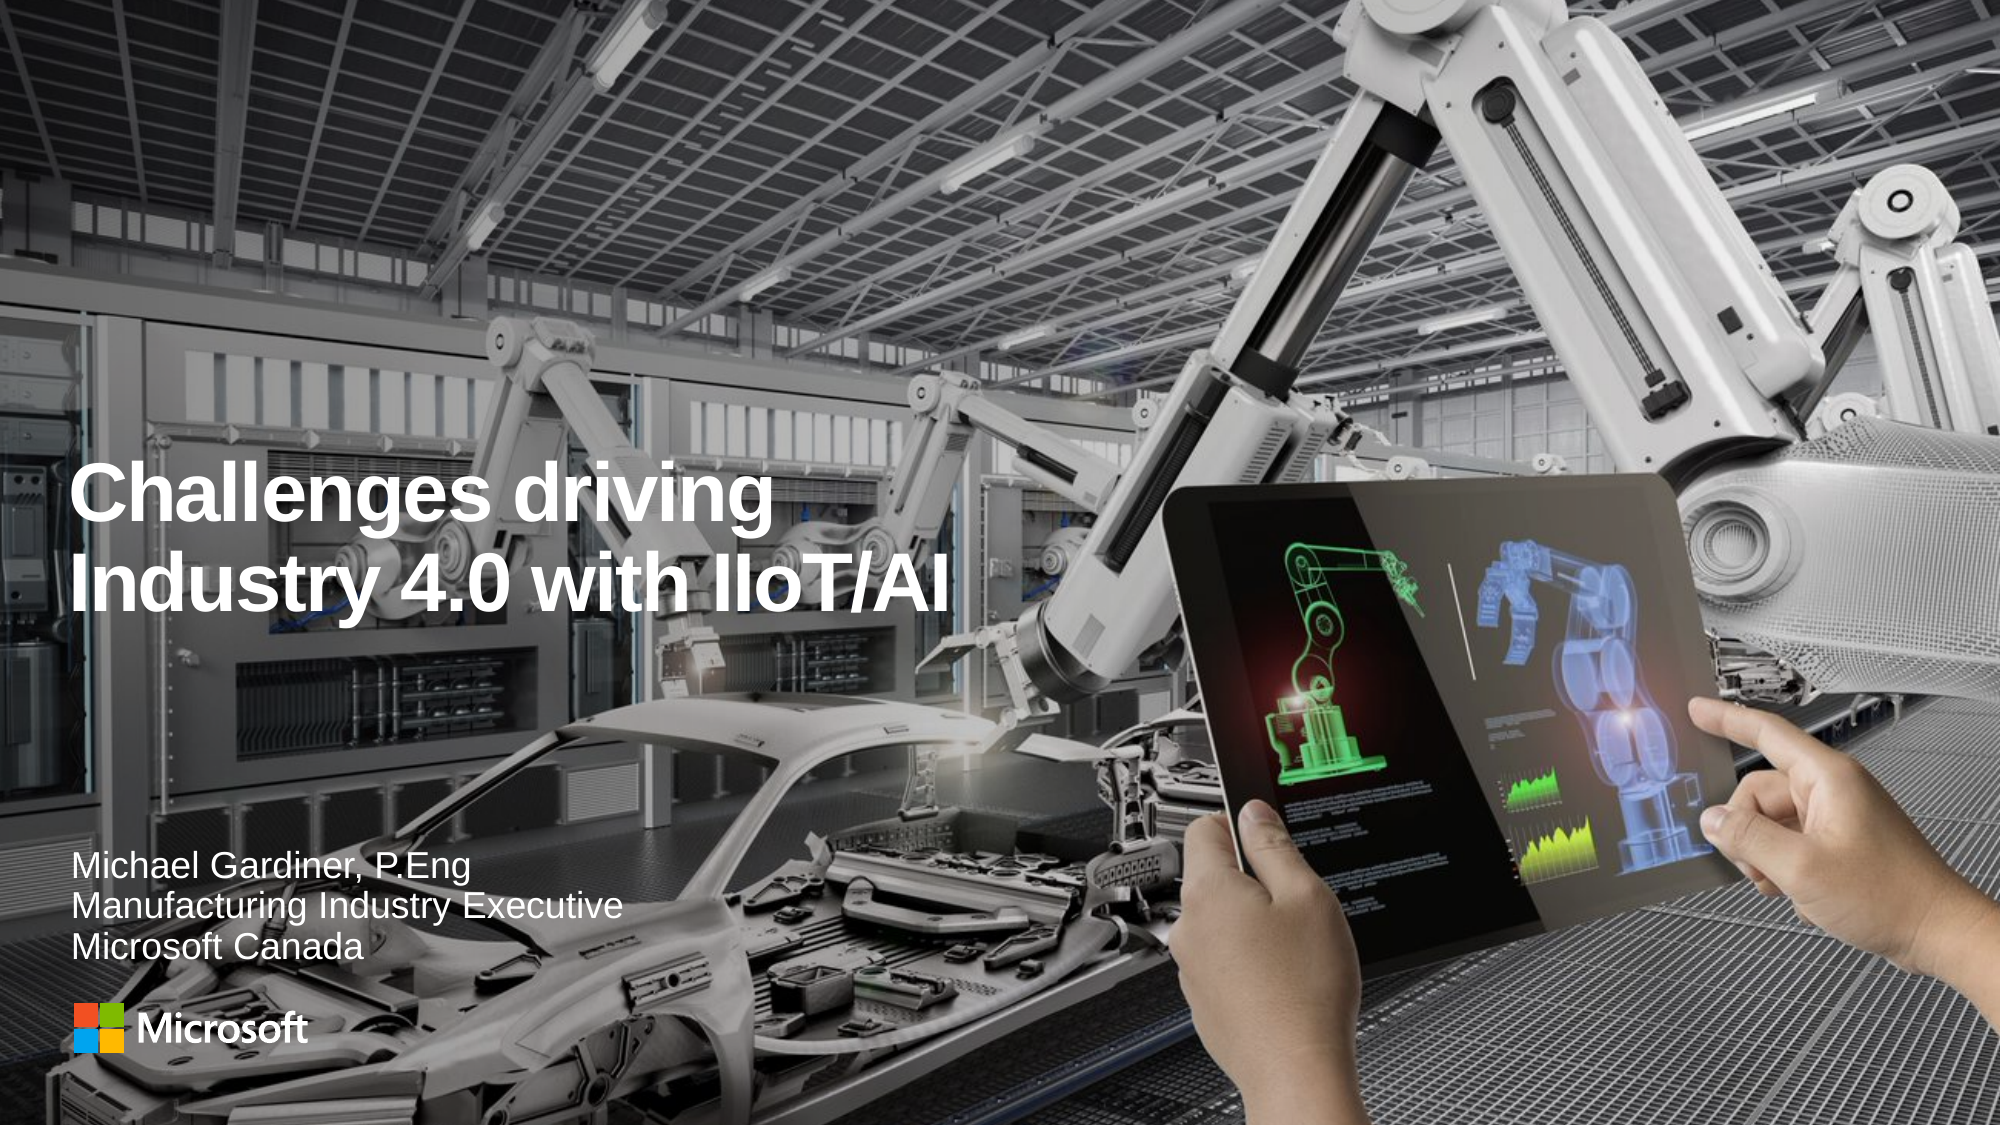

# Challenges driving Industry 4.0 with IIoT/AI

Michael Gardiner, P.Eng
Manufacturing Industry Executive
Microsoft Canada